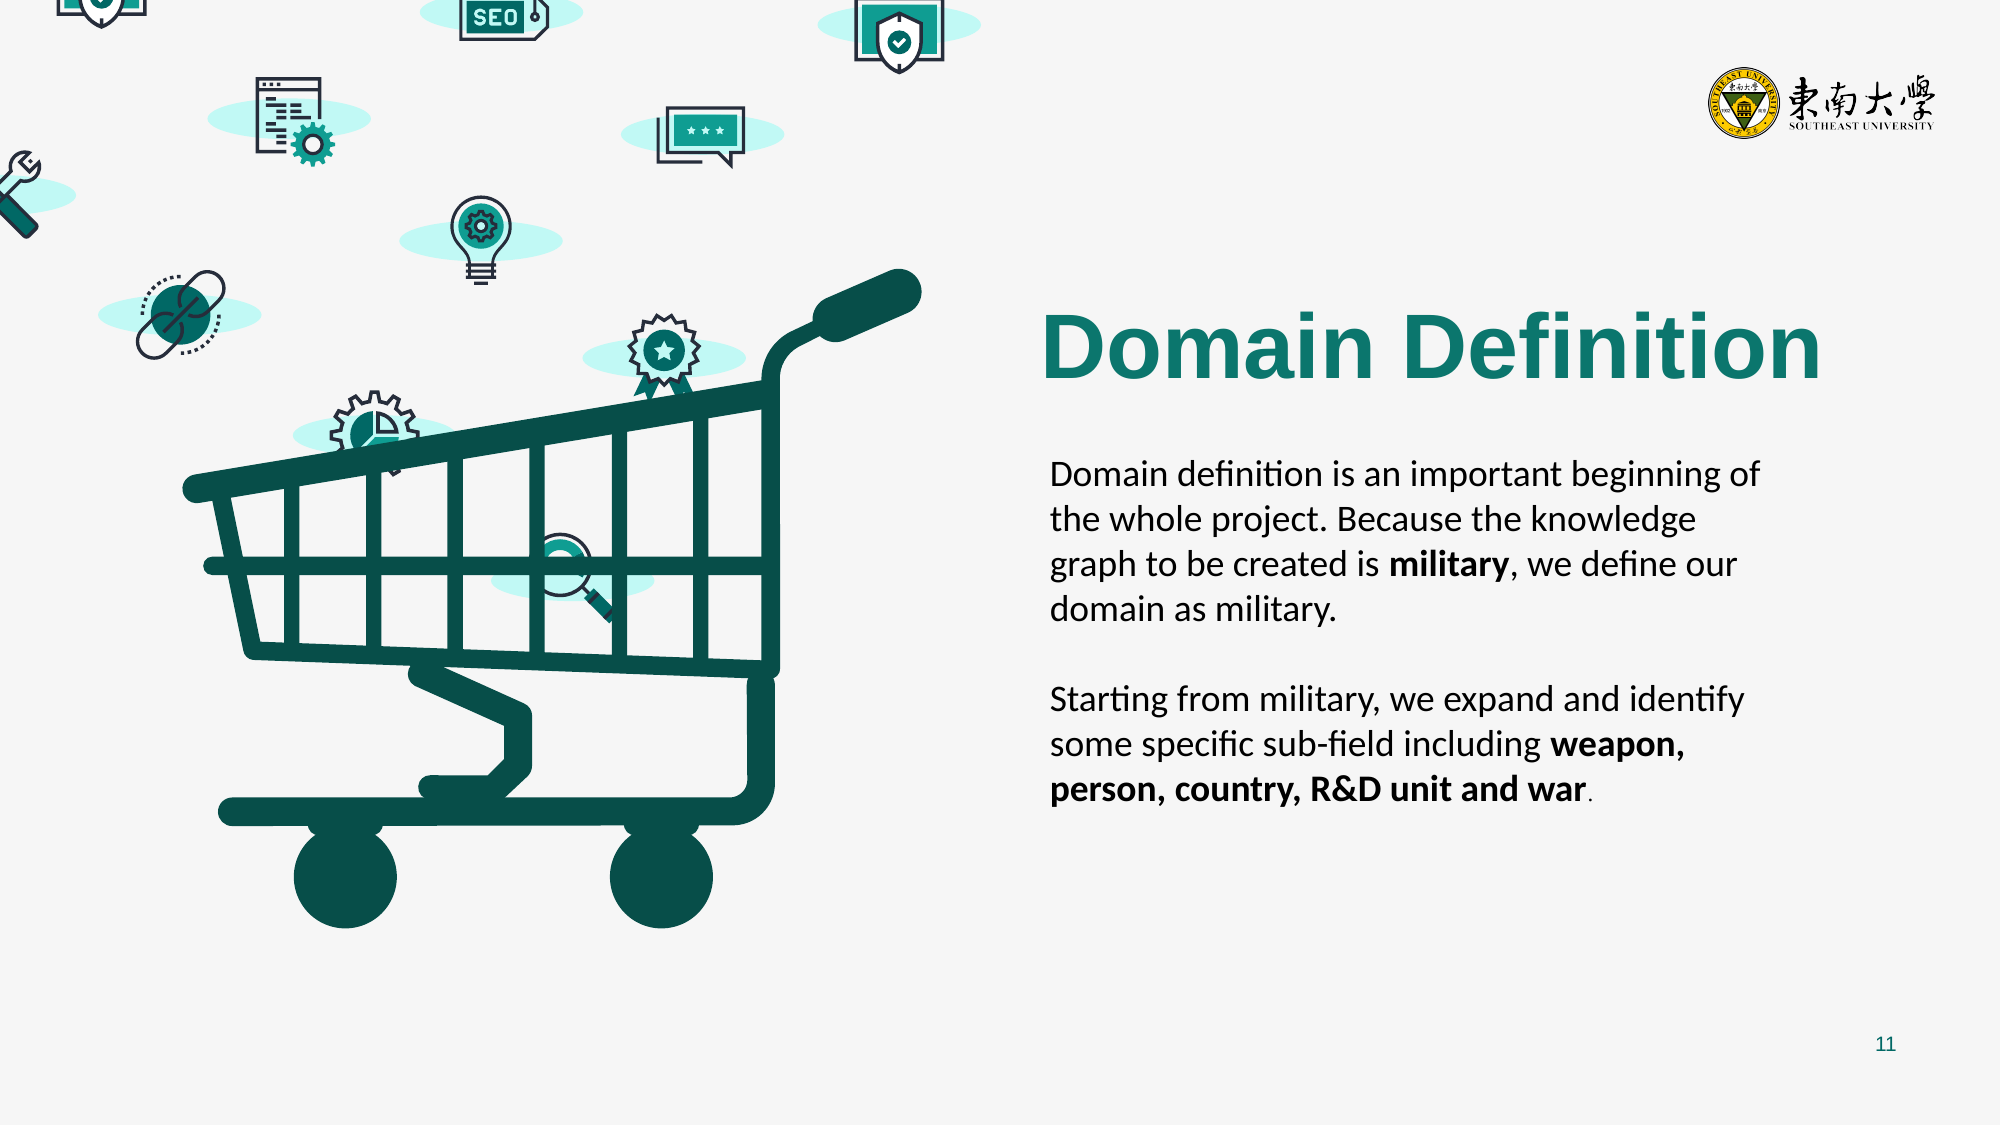

Domain Definition

Domain definition is an important beginning of the whole project. Because the knowledge graph to be created is military, we define our domain as military.

Starting from military, we expand and identify some specific sub-field including weapon, person, country, R&D unit and war.

11